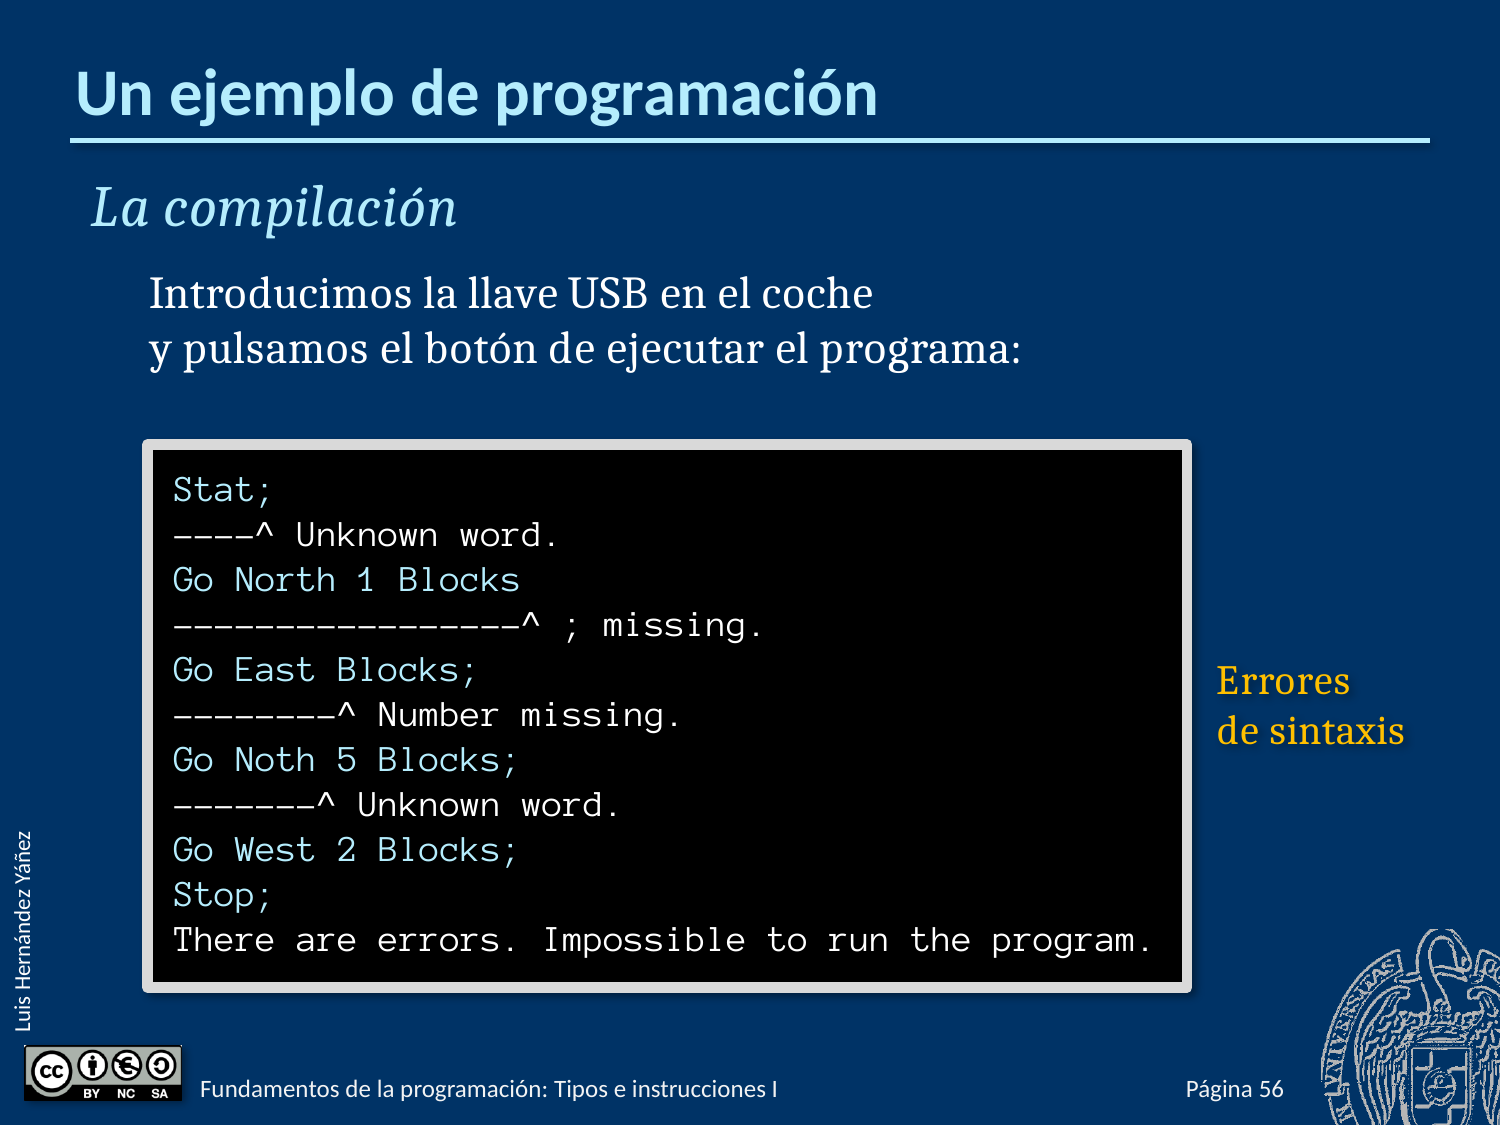

# Un ejemplo de programación
La compilación
Introducimos la llave USB en el coche
y pulsamos el botón de ejecutar el programa:

Stat;
----^ Unknown word.
Go North 1 Blocks
-----------------^ ; missing.
Go East Blocks;
--------^ Number missing.
Go Noth 5 Blocks;
-------^ Unknown word.
Go West 2 Blocks;
Stop;
There are errors. Impossible to run the program.
Errores
de sintaxis
Fundamentos de la programación: Tipos e instrucciones I
Página 56